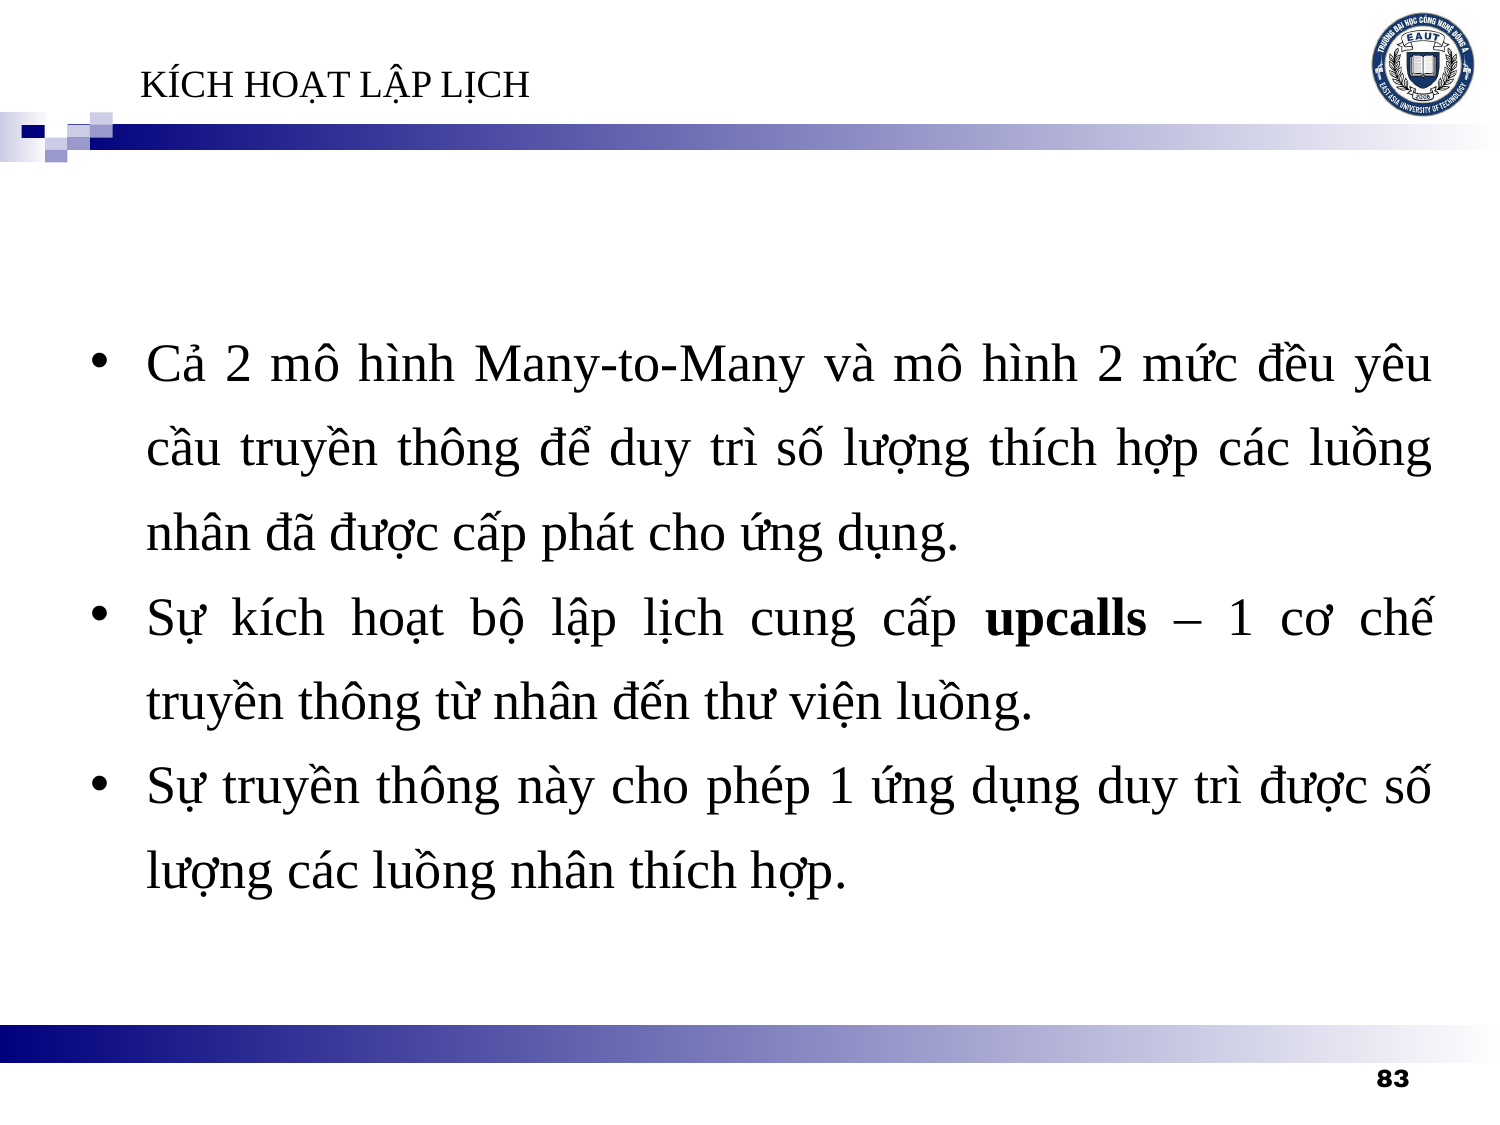

KÍCH HOẠT LẬP LỊCH
Cả 2 mô hình Many-to-Many và mô hình 2 mức đều yêu cầu truyền thông để duy trì số lượng thích hợp các luồng nhân đã được cấp phát cho ứng dụng.
Sự kích hoạt bộ lập lịch cung cấp upcalls – 1 cơ chế truyền thông từ nhân đến thư viện luồng.
Sự truyền thông này cho phép 1 ứng dụng duy trì được số lượng các luồng nhân thích hợp.

83